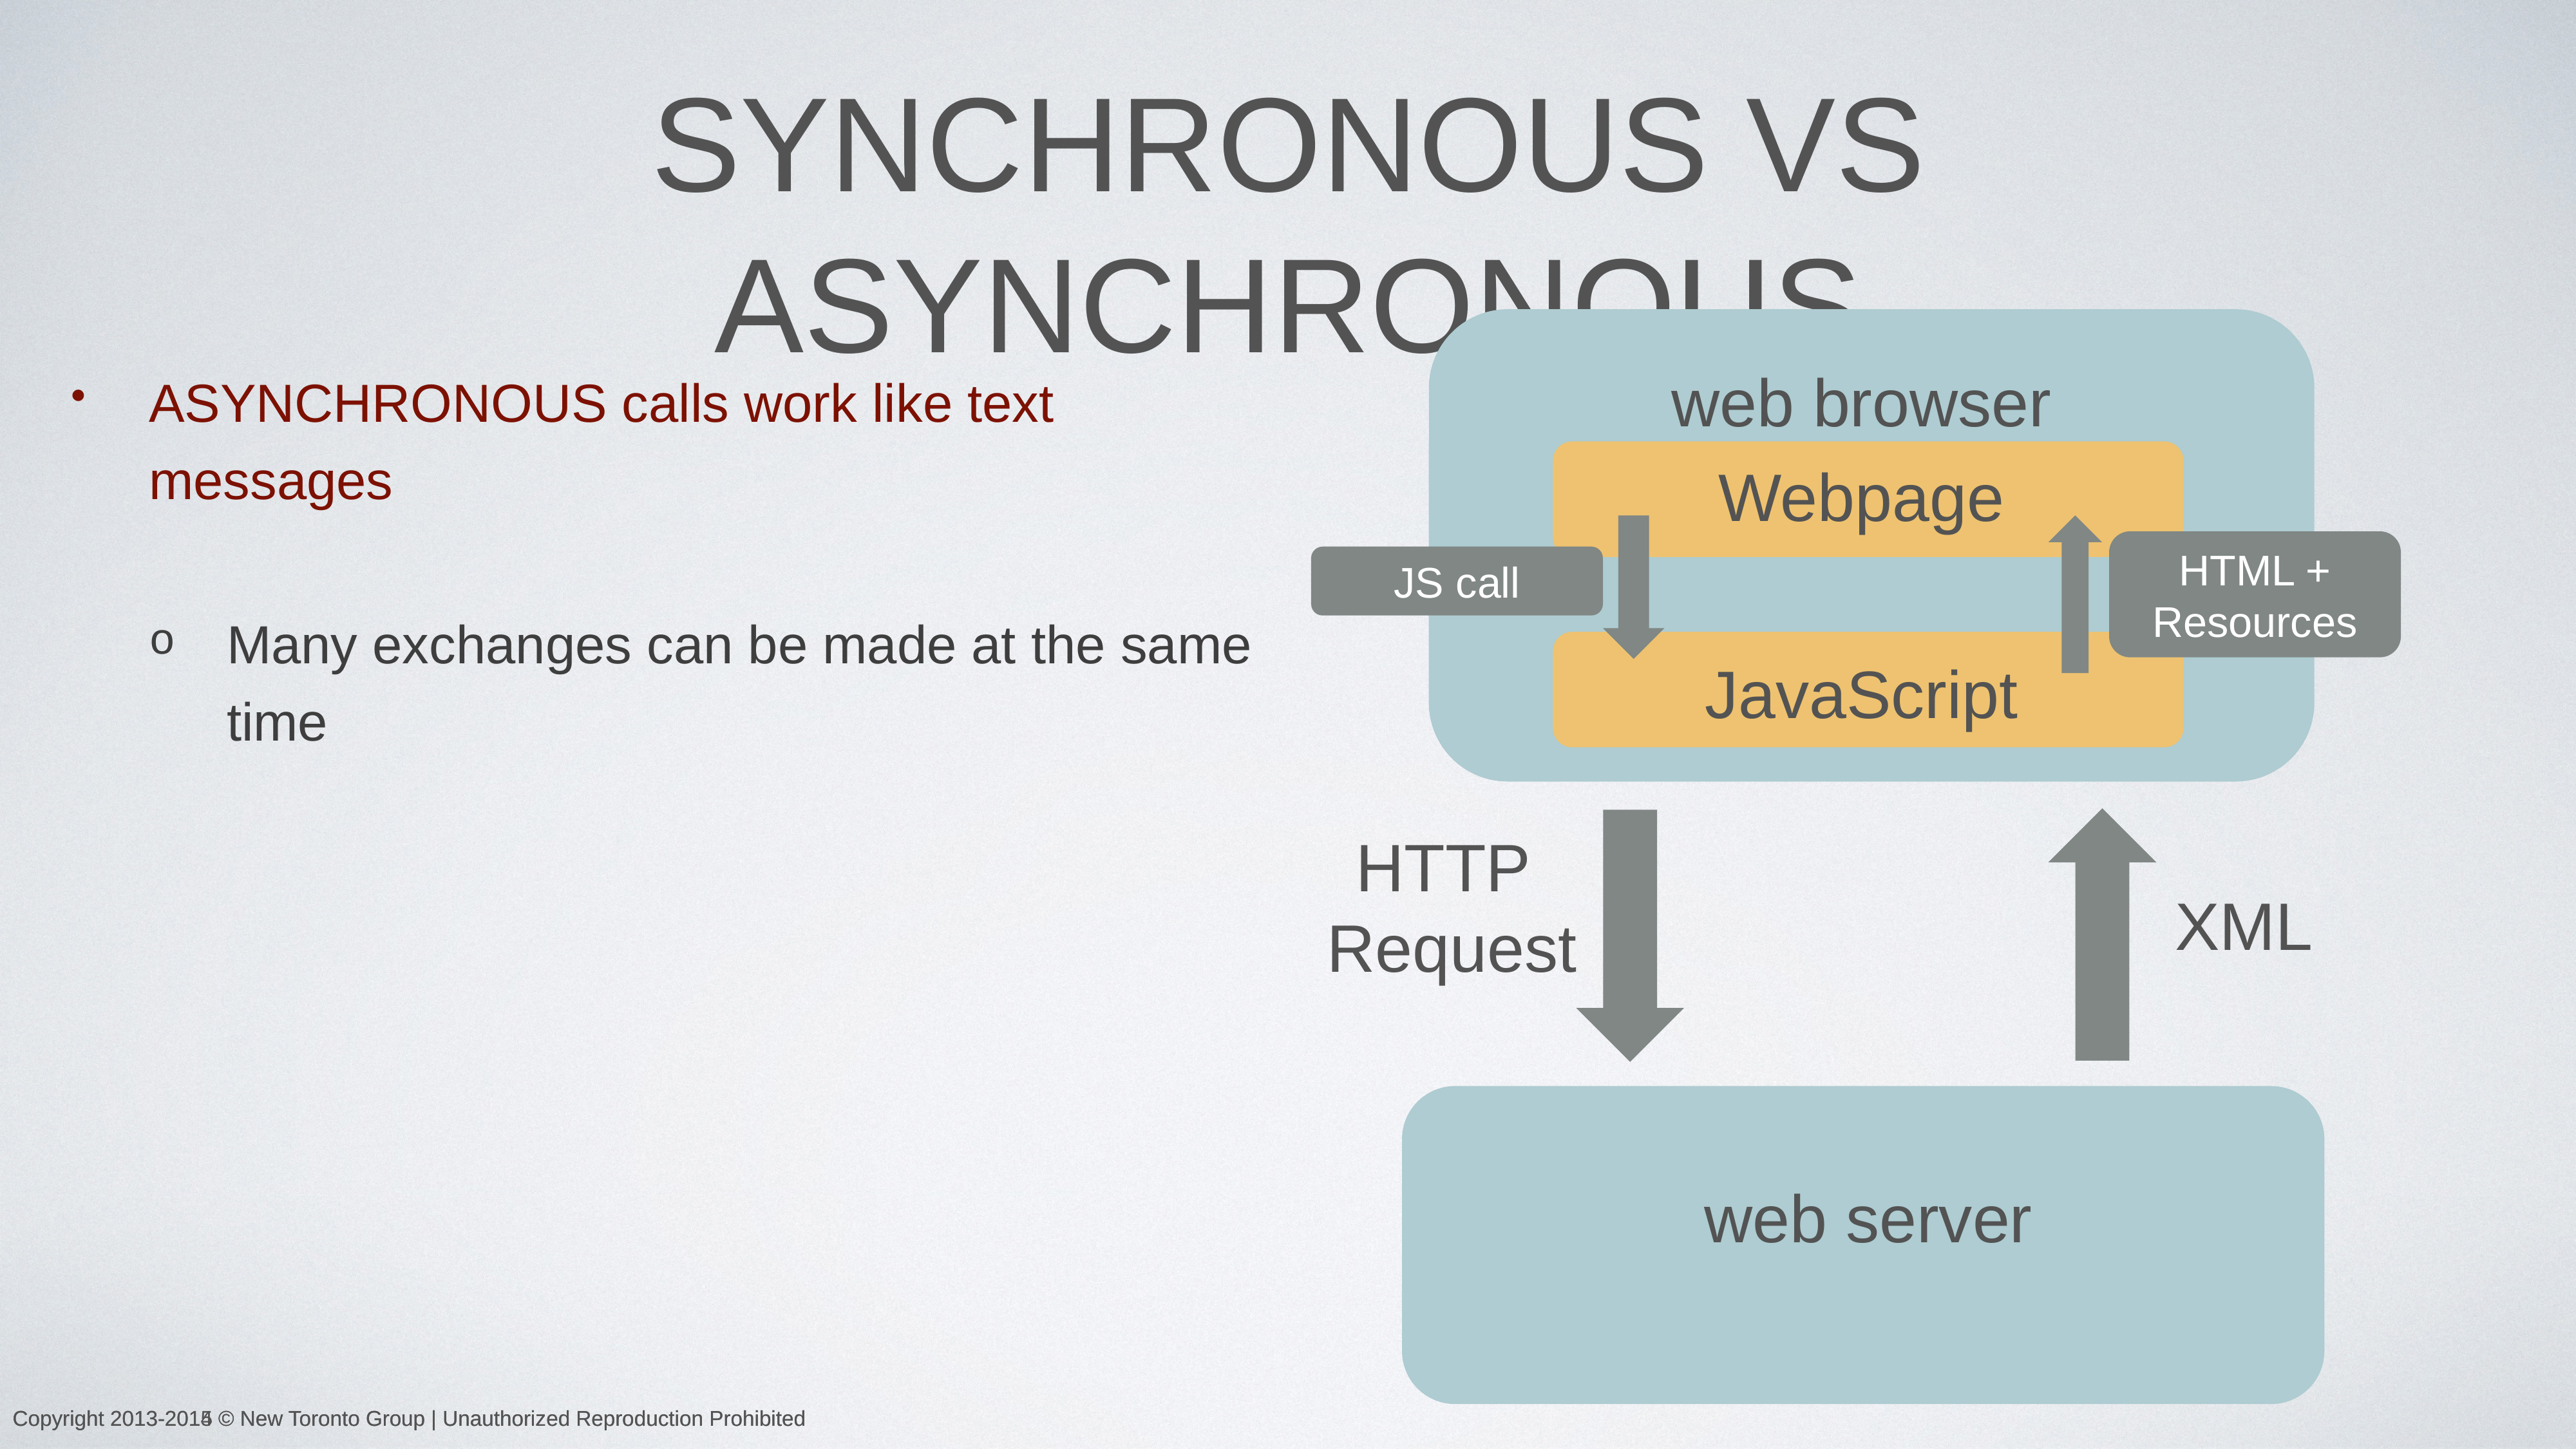

# Synchronous vs asynchronous

web browser
ASYNCHRONOUS calls work like text messages
Many exchanges can be made at the same time

Webpage

HTML +
Resources
JS call

JavaScript

HTTP
Request
XML

web server